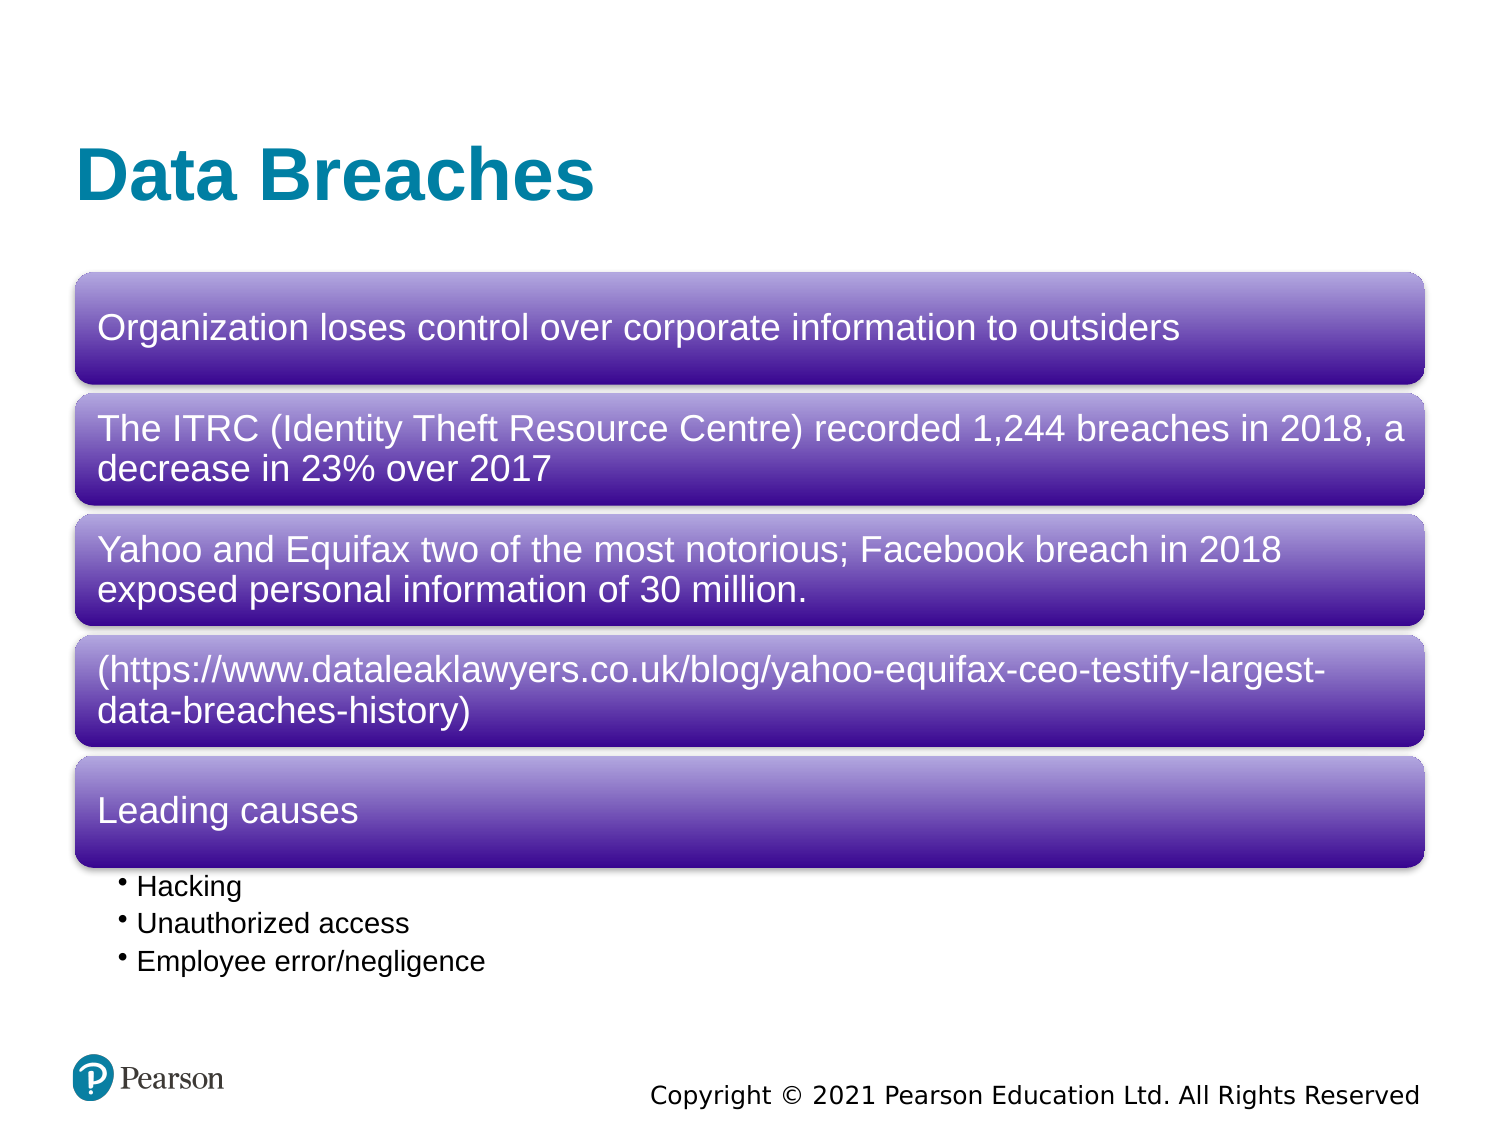

# Data Breaches
Organization loses control over corporate information to outsiders
The ITRC (Identity Theft Resource Centre) recorded 1,244 breaches in 2018, a decrease in 23% over 2017
Yahoo and Equifax two of the most notorious; Facebook breach in 2018 exposed personal information of 30 million.
(https://www.dataleaklawyers.co.uk/blog/yahoo-equifax-ceo-testify-largest-data-breaches-history)
Leading causes
Hacking
Unauthorized access
Employee error/negligence